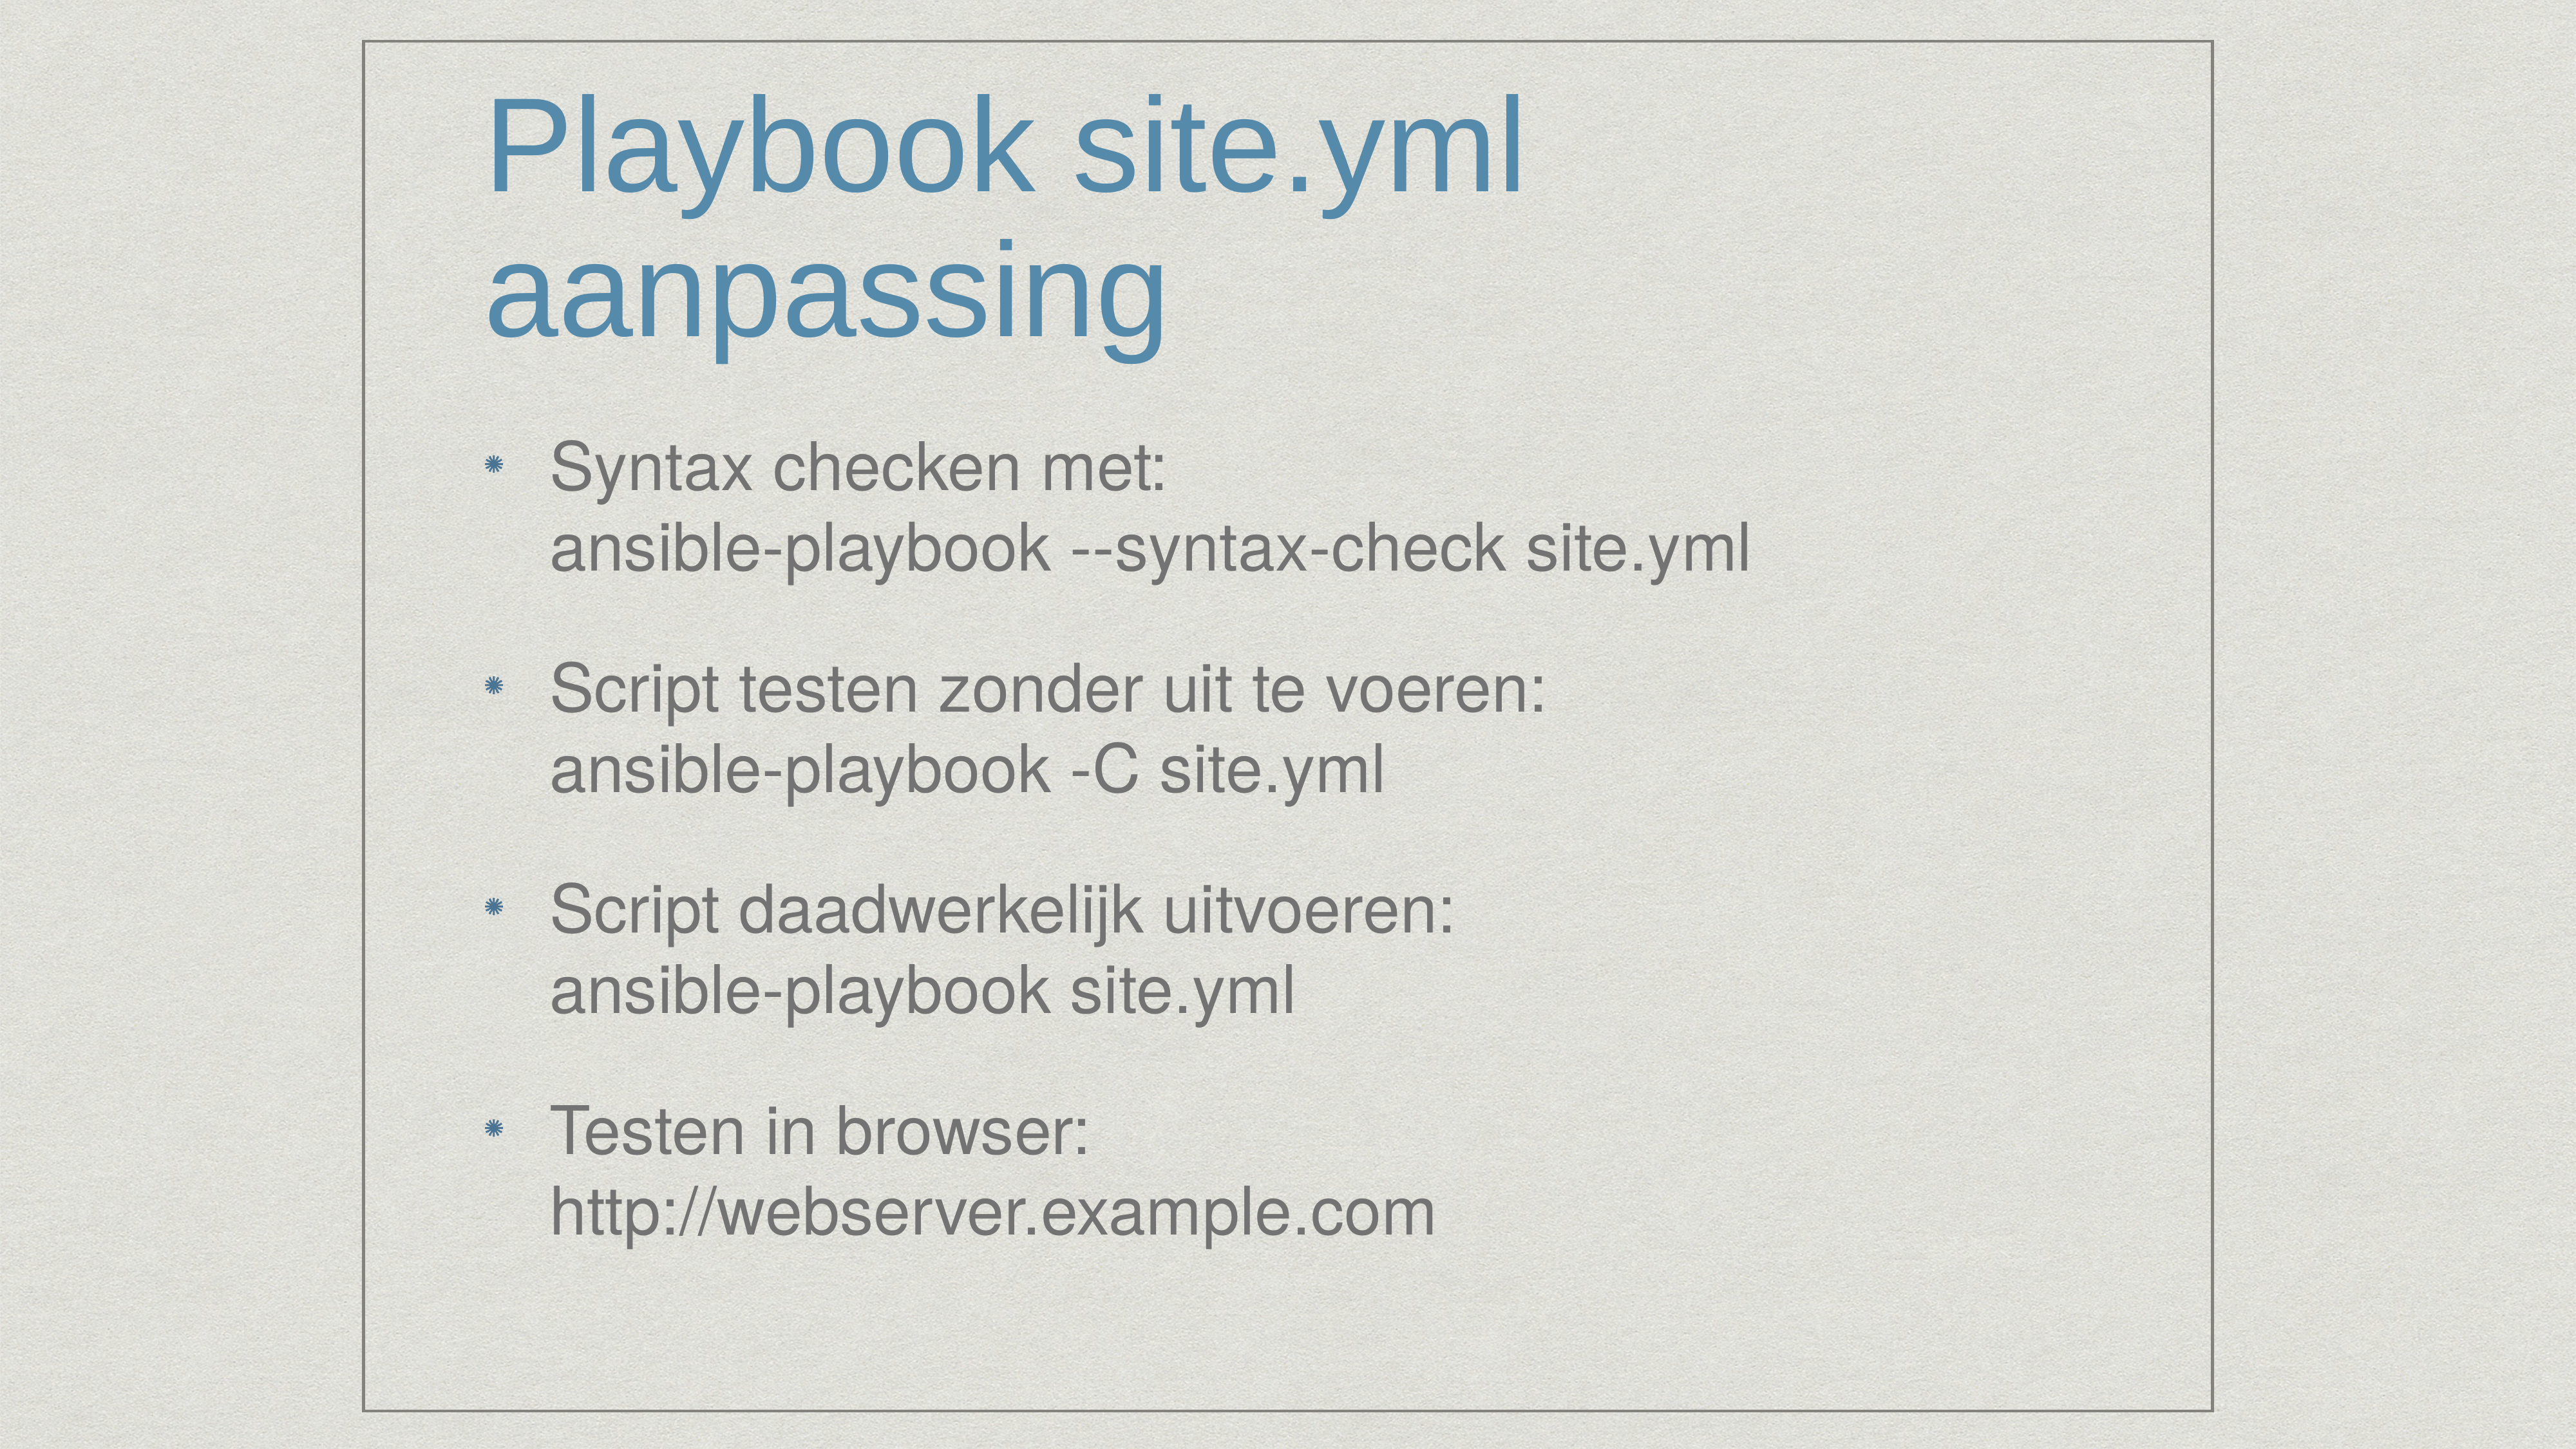

# Playbook site.yml aanpassing
Syntax checken met:
ansible-playbook --syntax-check site.yml
Script testen zonder uit te voeren:
ansible-playbook -C site.yml
Script daadwerkelijk uitvoeren:
ansible-playbook site.yml
Testen in browser:
http://webserver.example.com